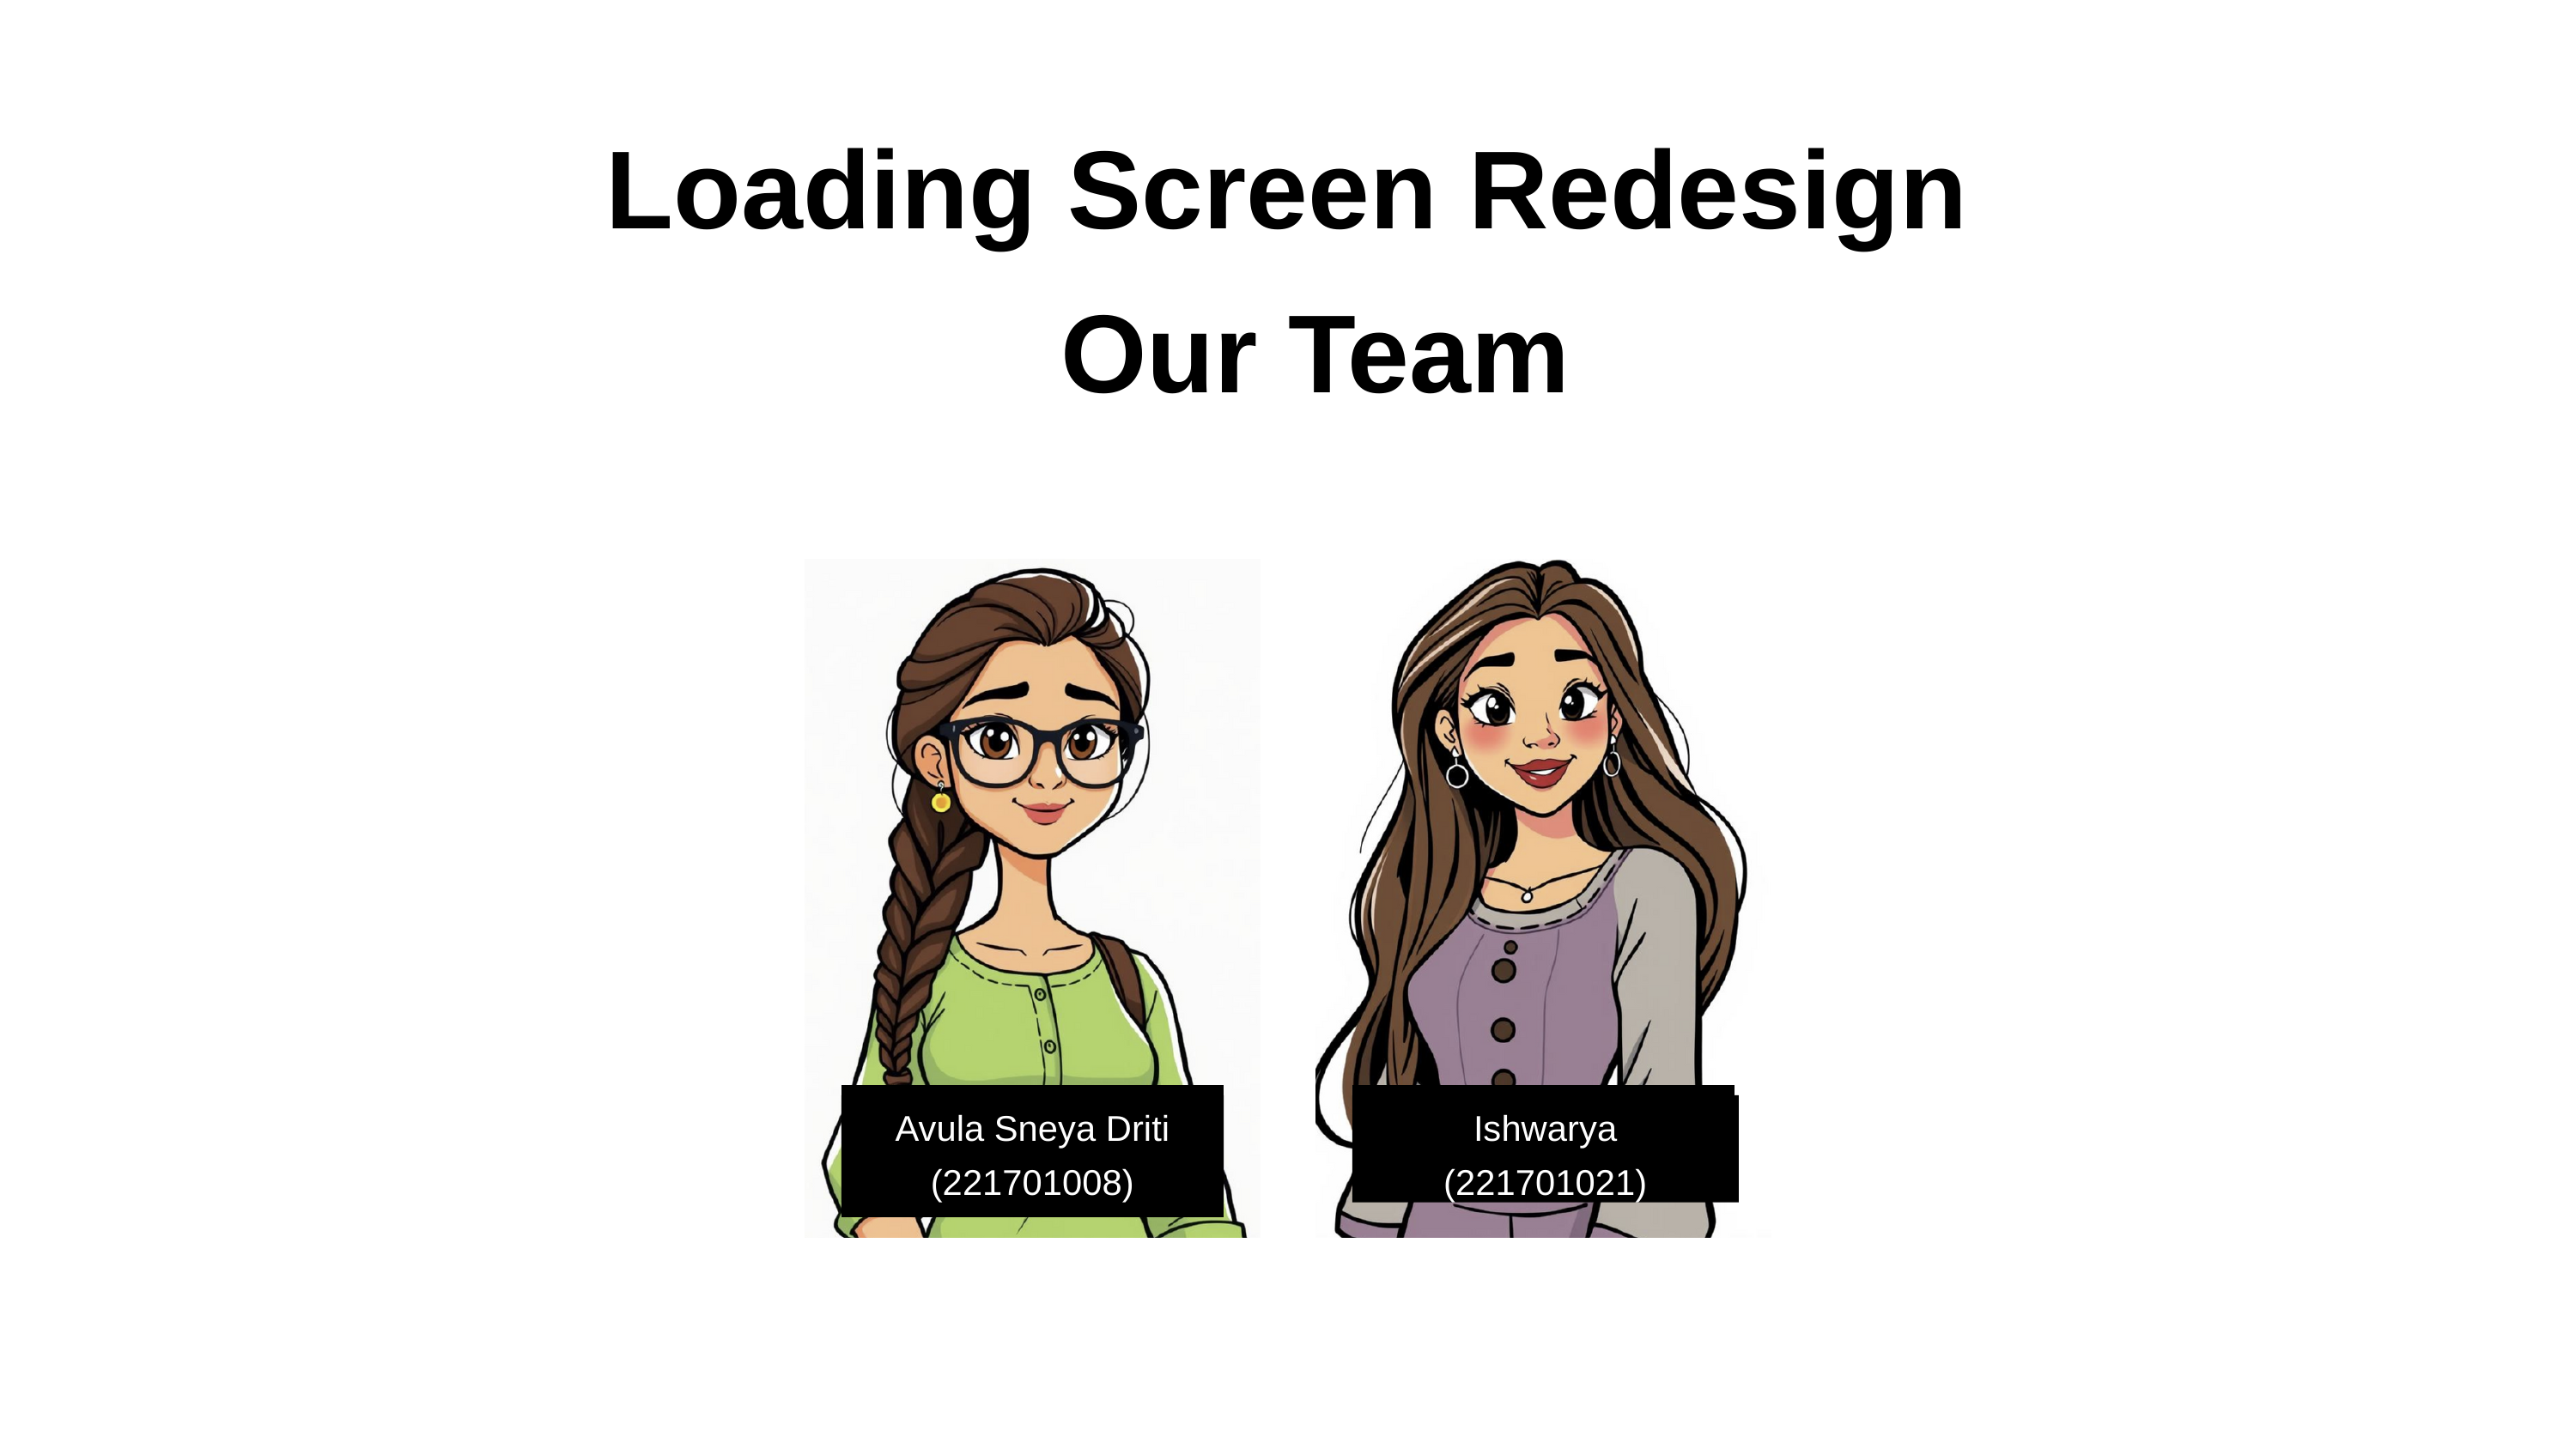

Loading Screen Redesign
Our Team

Avula Sneya Driti
(221701008)
Ishwarya
(221701021)